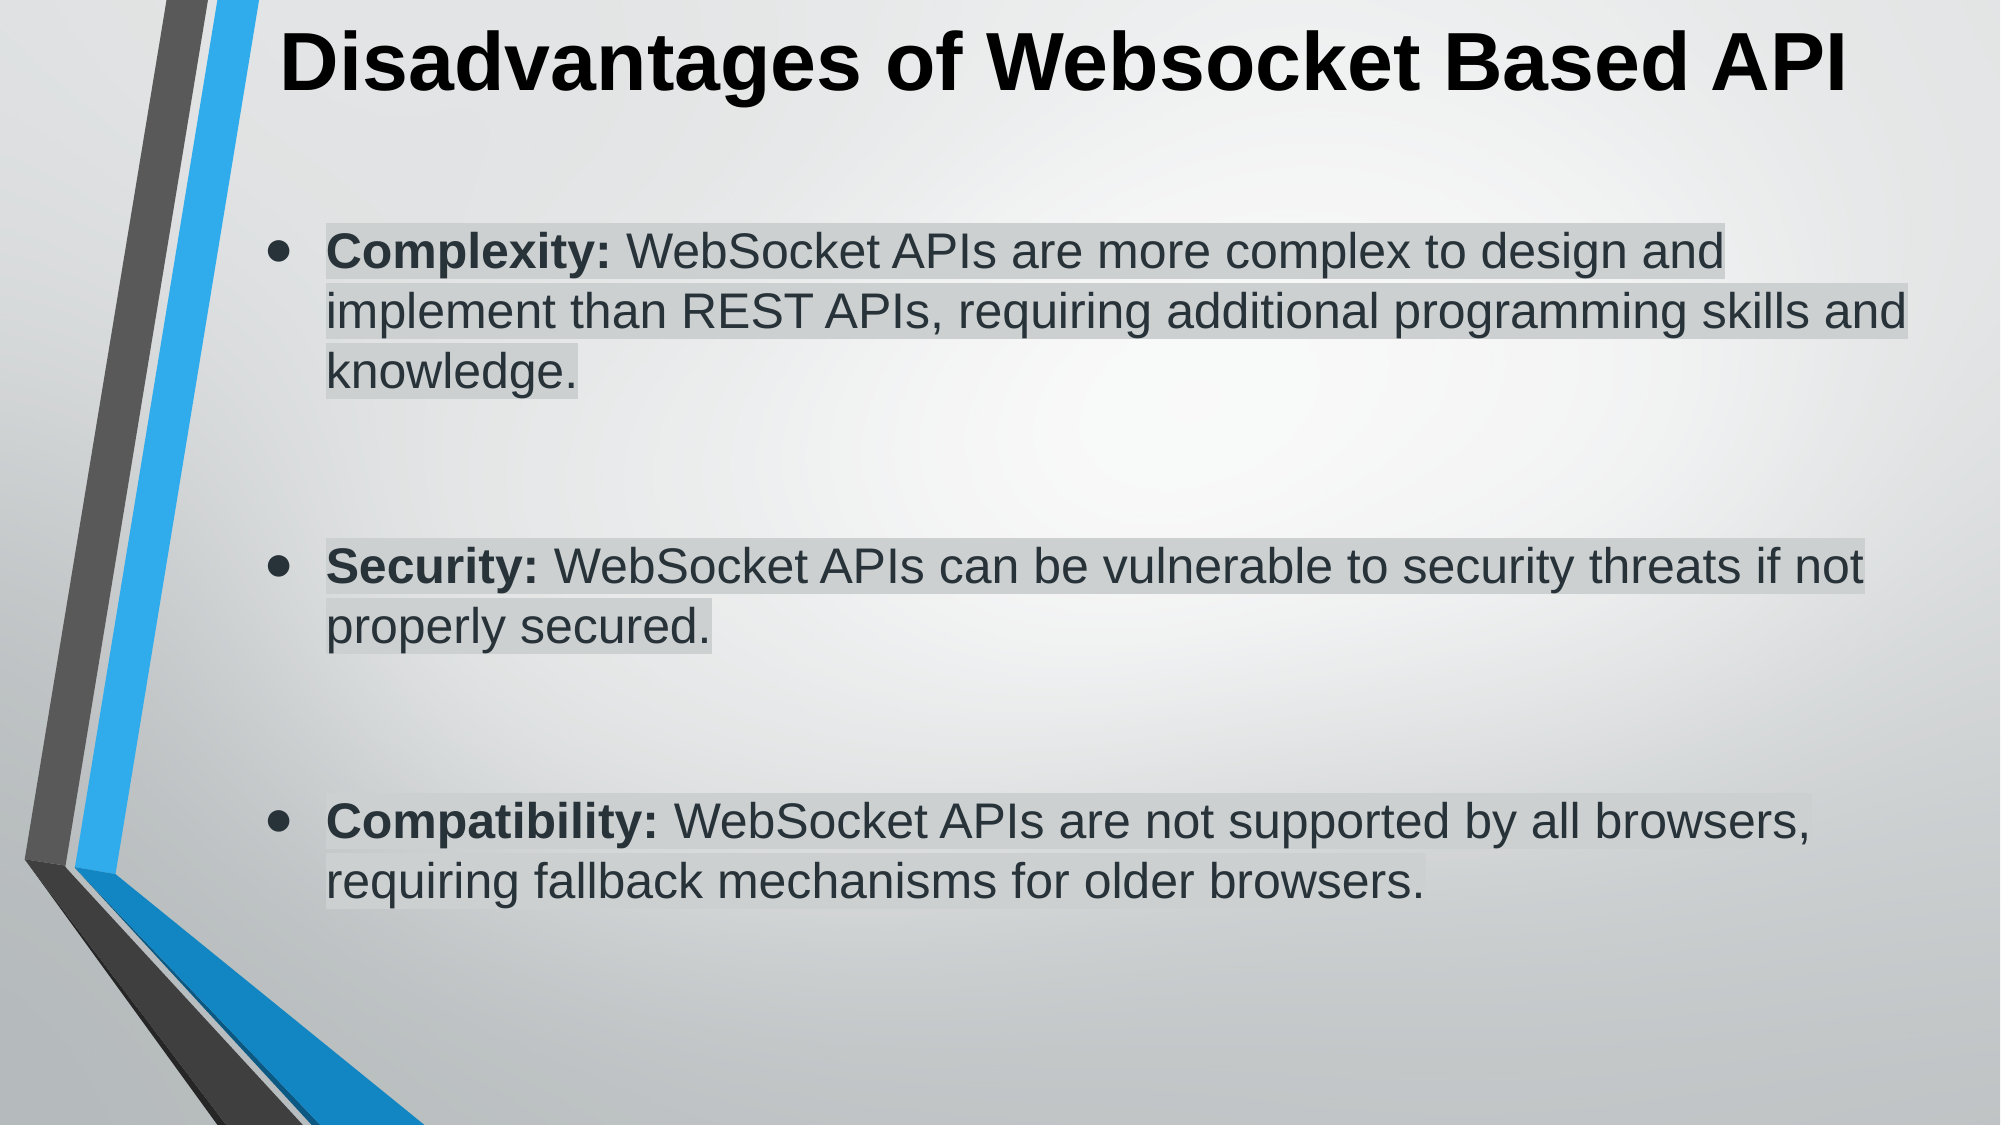

# Disadvantages of Websocket Based API

Complexity: WebSocket APIs are more complex to design and implement than REST APIs, requiring additional programming skills and knowledge.

Security: WebSocket APIs can be vulnerable to security threats if not properly secured.

Compatibility: WebSocket APIs are not supported by all browsers, requiring fallback mechanisms for older browsers.